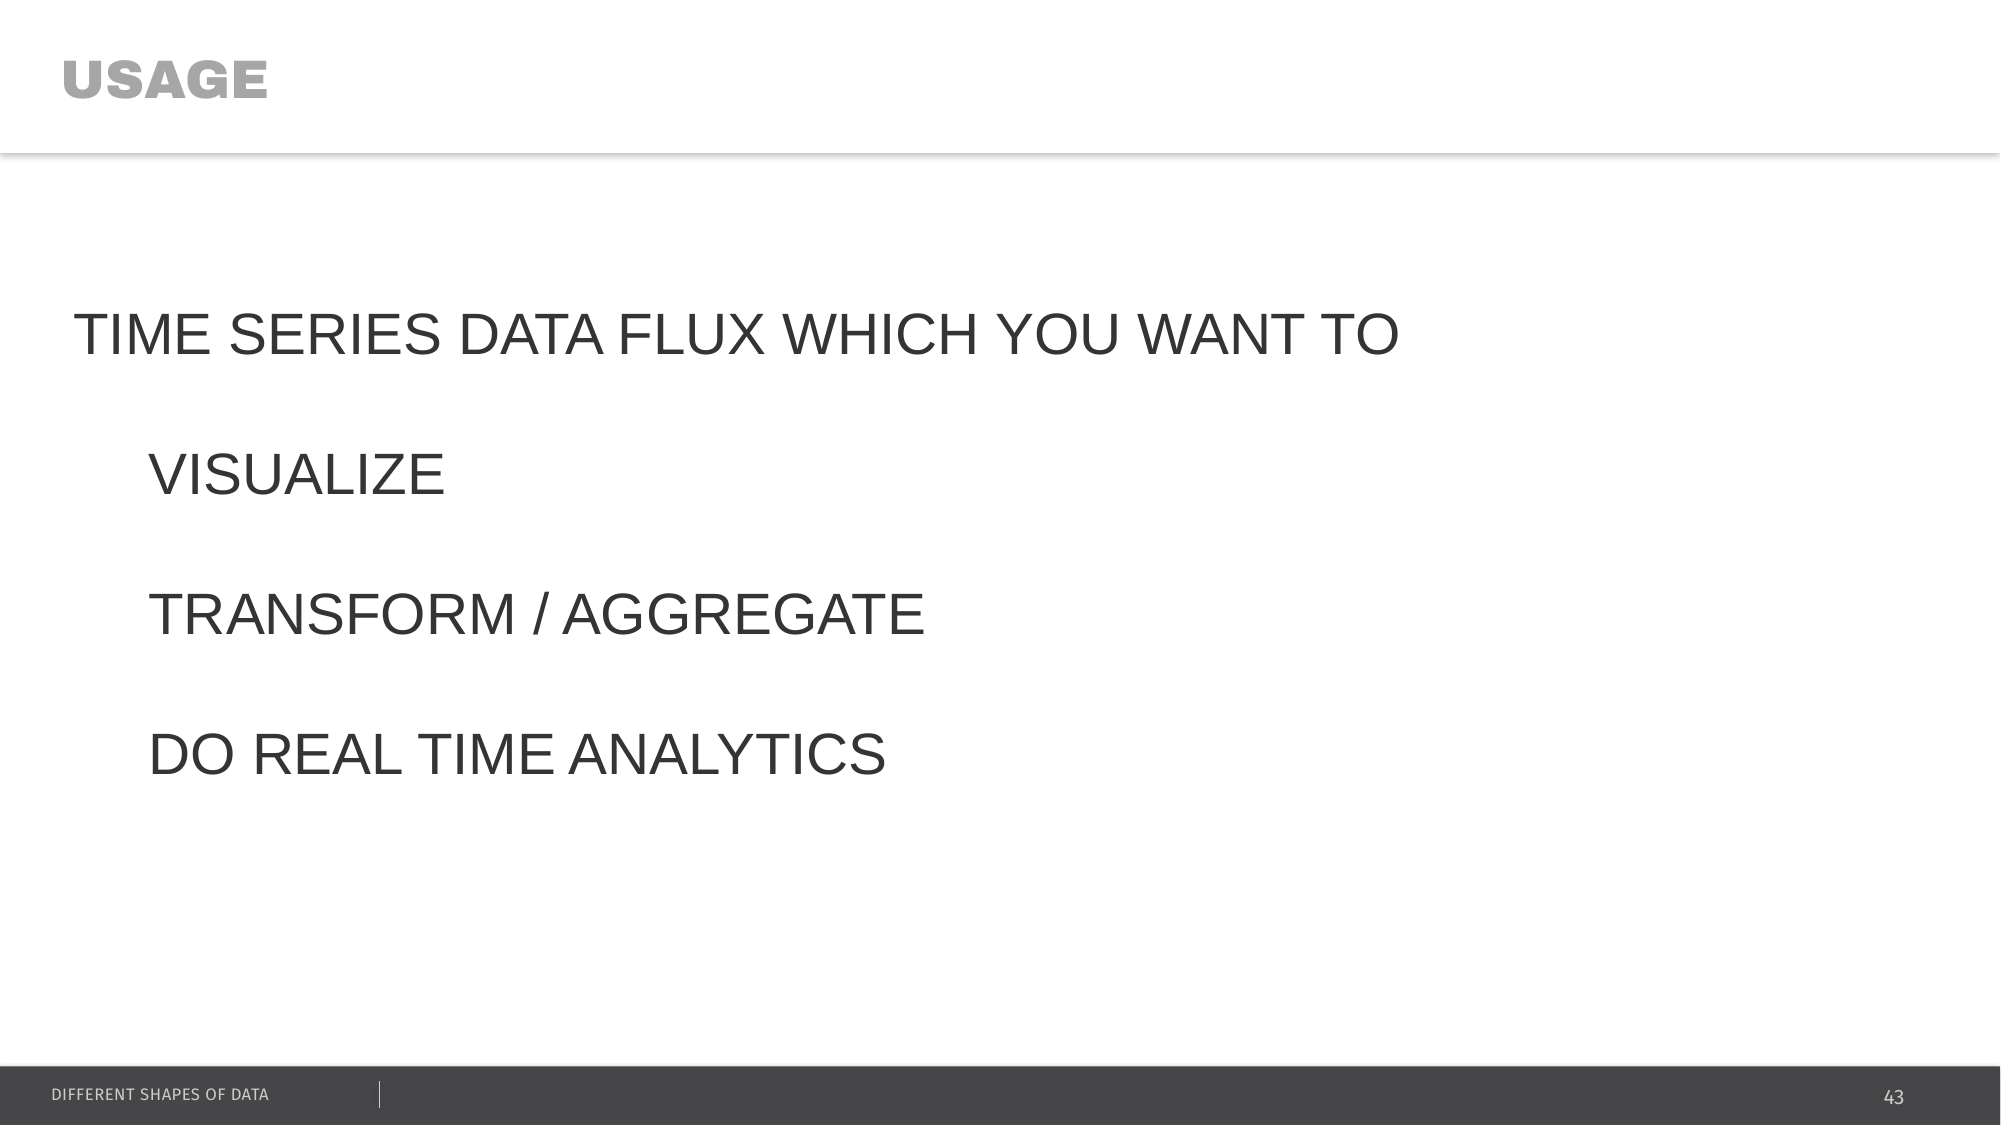

USAGE
TIME SERIES DATA FLUX WHICH YOU WANT TO
VISUALIZE
TRANSFORM / AGGREGATE
DO REAL TIME ANALYTICS